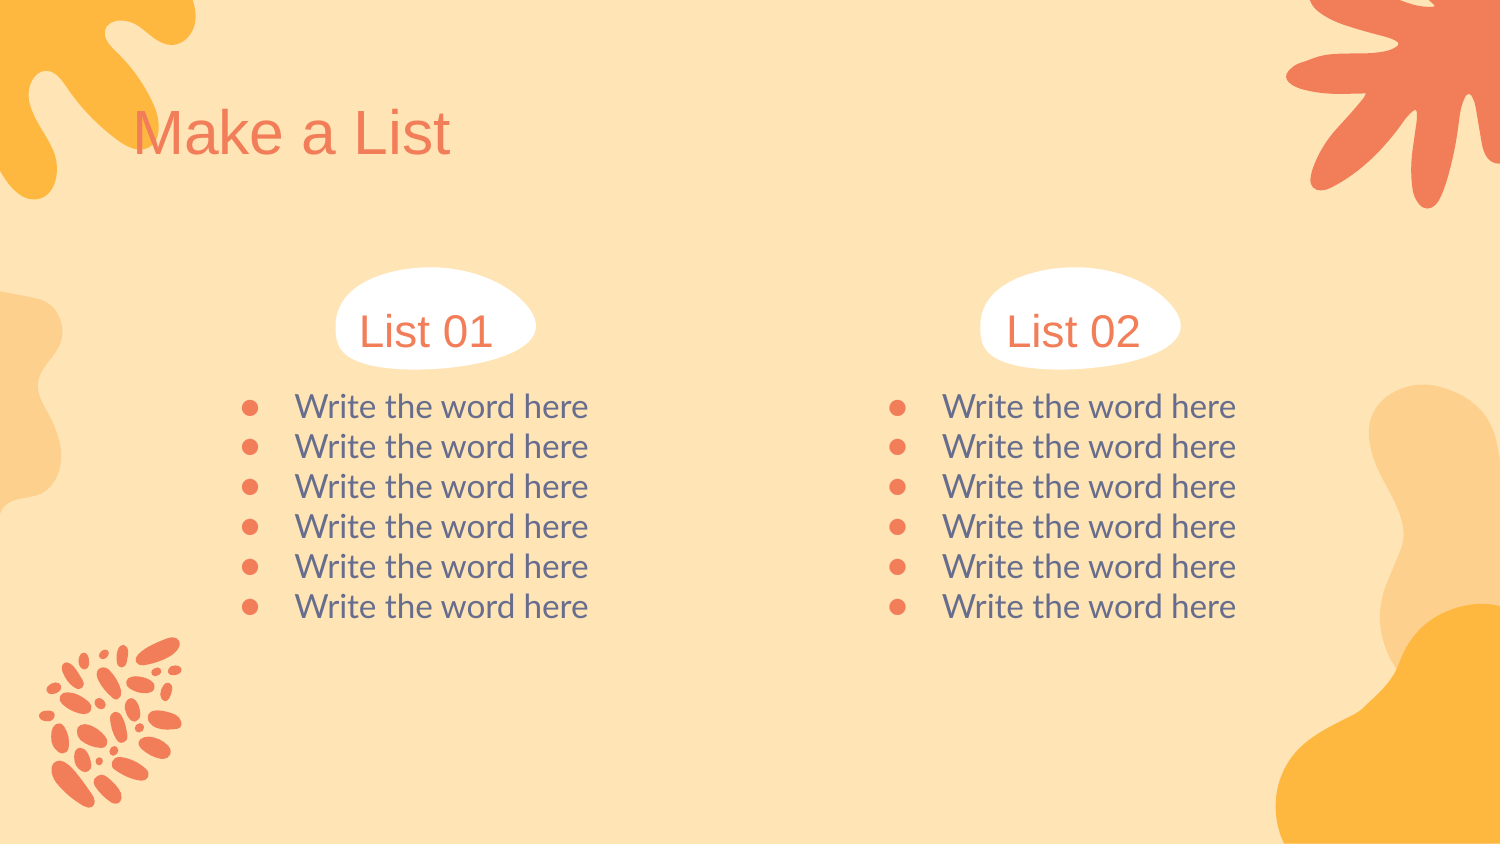

# Make a List

List 01
List 02
Write the word here
Write the word here
Write the word here
Write the word here
Write the word here
Write the word here
Write the word here
Write the word here
Write the word here
Write the word here
Write the word here
Write the word here